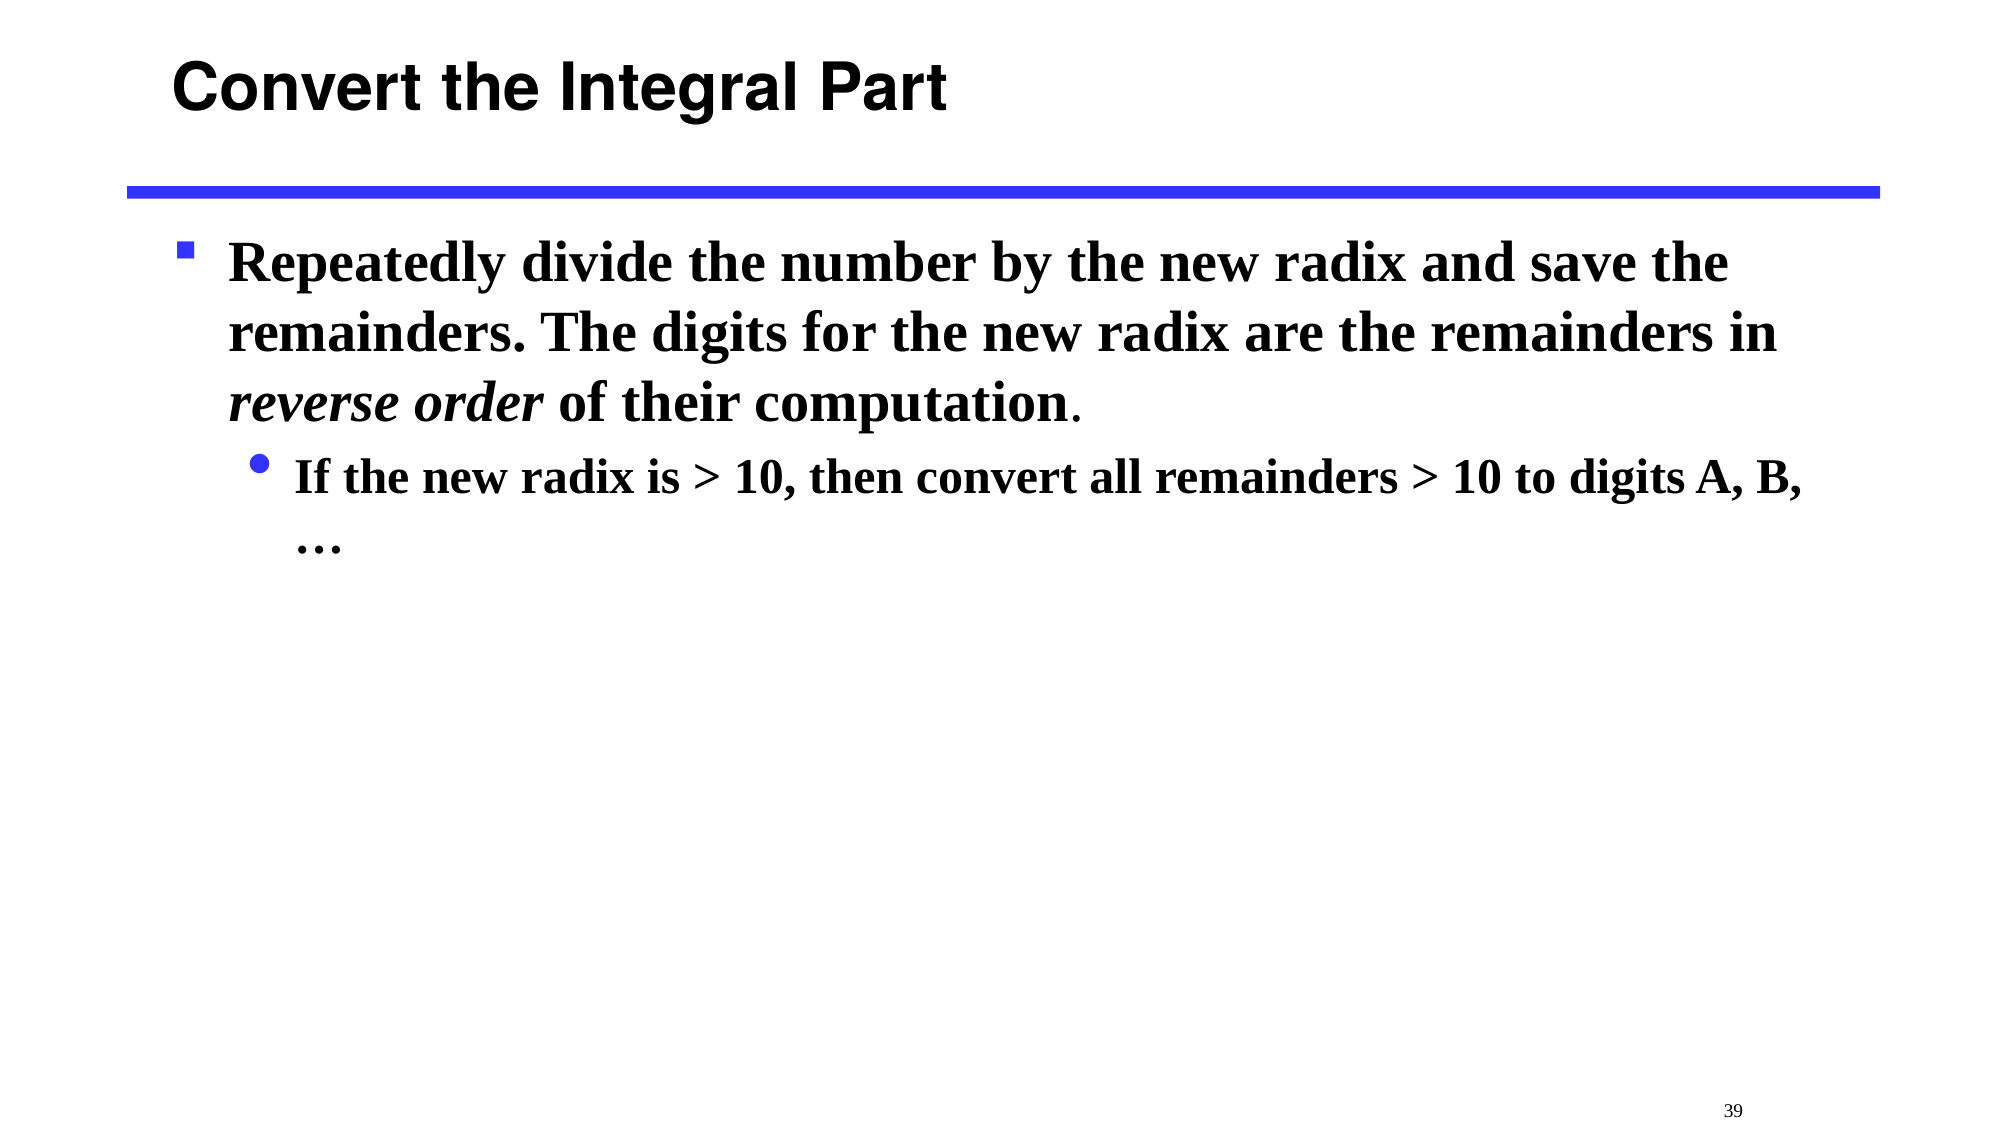

# Convert the Integral Part
Repeatedly divide the number by the new radix and save the remainders. The digits for the new radix are the remainders in reverse order of their computation.
If the new radix is > 10, then convert all remainders > 10 to digits A, B, …

                           39